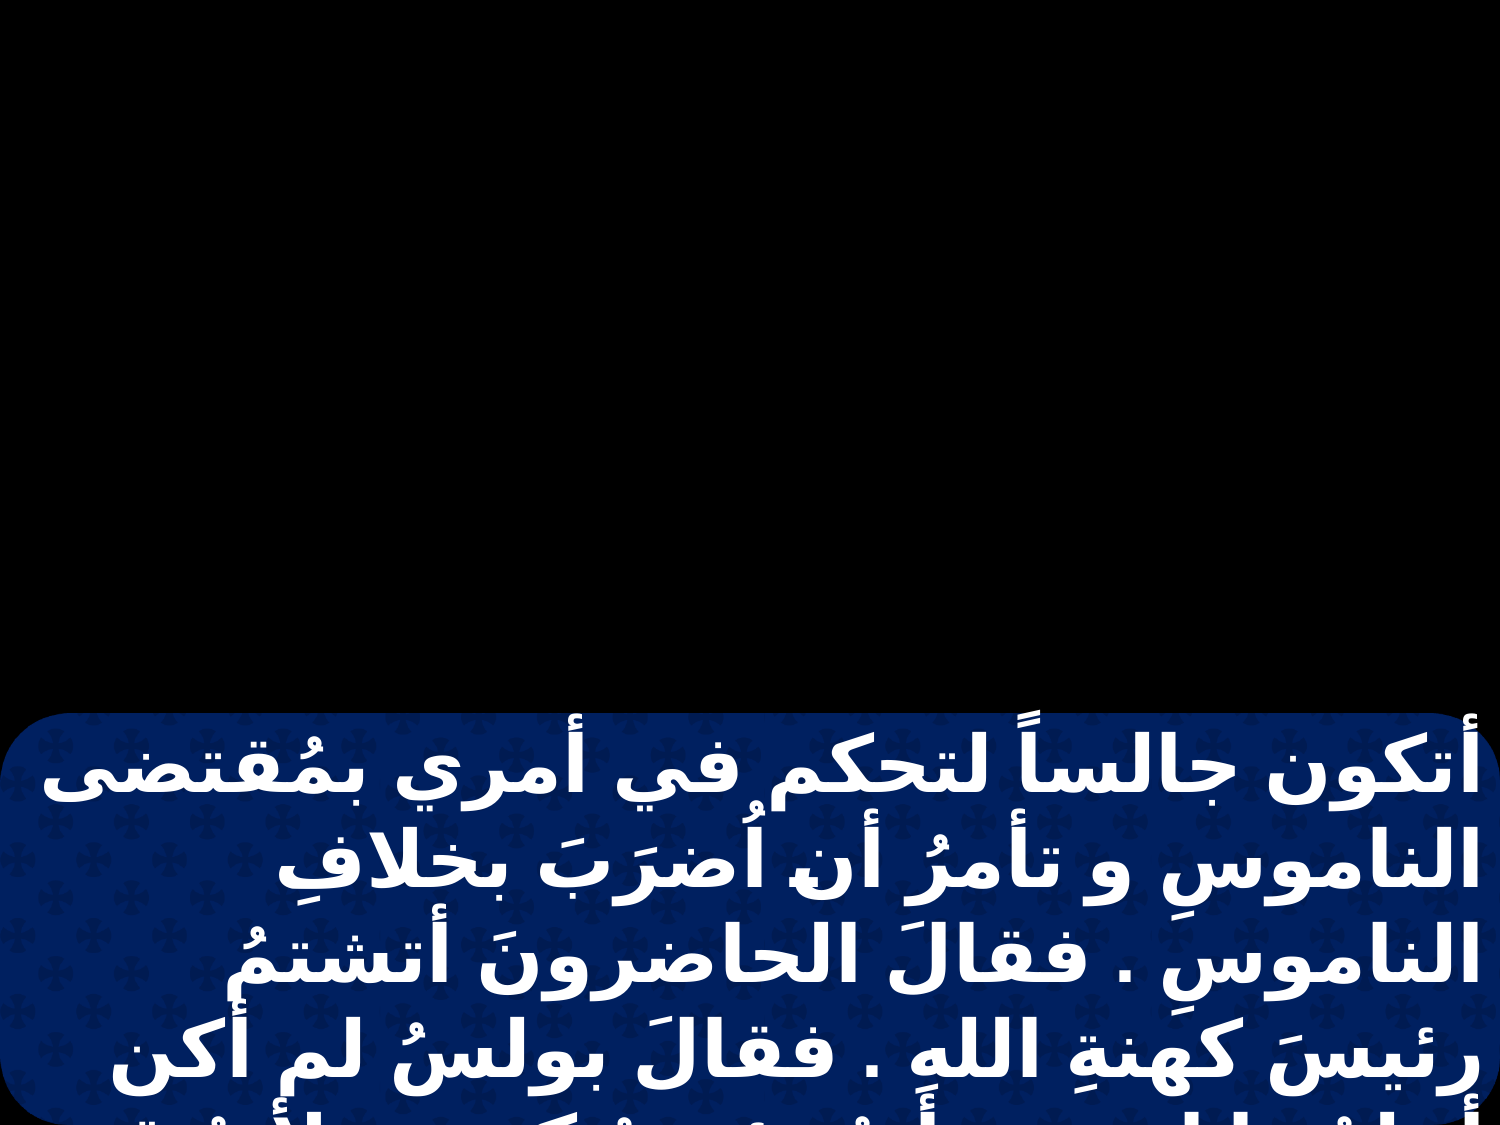

أتكون جالساً لتحكم في أمري بمُقتضى الناموسِ و تأمرُ أن اُضرَبَ بخلافِ الناموسِ . فقالَ الحاضرونَ أتشتمُ رئيسَ كهنةِ اللهِ . فقالَ بولسُ لم أكن أعلمُ يا اخوتي أنهُ رئيسُ كهنةٍ ، لأنهُ قد كُتبَ رئيسُ شعبـِك لا تقلْ فيهِ سوءاً .